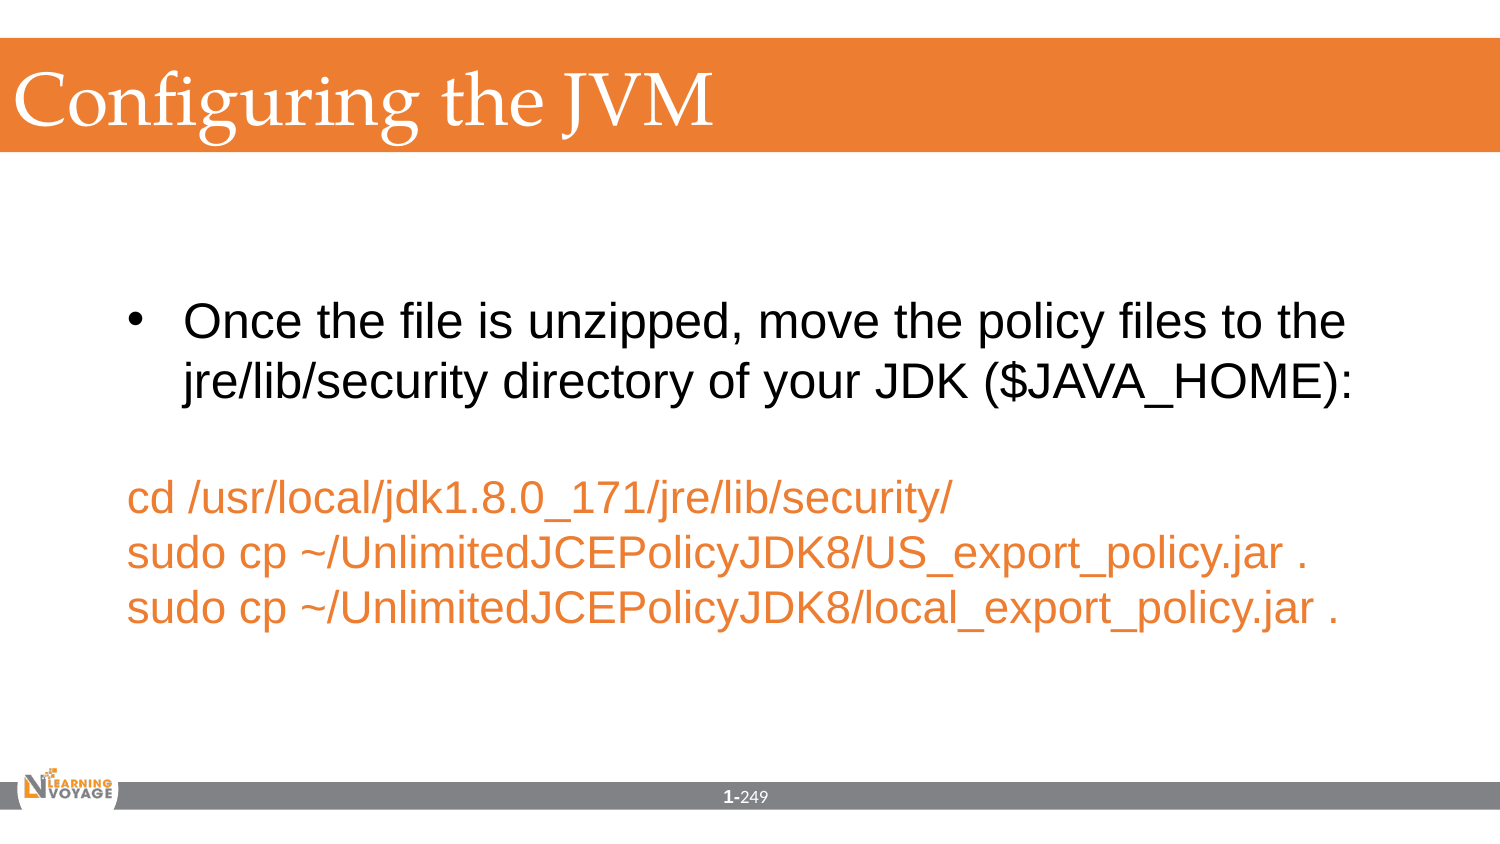

Configuring the JVM
Once the file is unzipped, move the policy files to the jre/lib/security directory of your JDK ($JAVA_HOME):

cd /usr/local/jdk1.8.0_171/jre/lib/security/
sudo cp ~/UnlimitedJCEPolicyJDK8/US_export_policy.jar .
sudo cp ~/UnlimitedJCEPolicyJDK8/local_export_policy.jar .
1-249